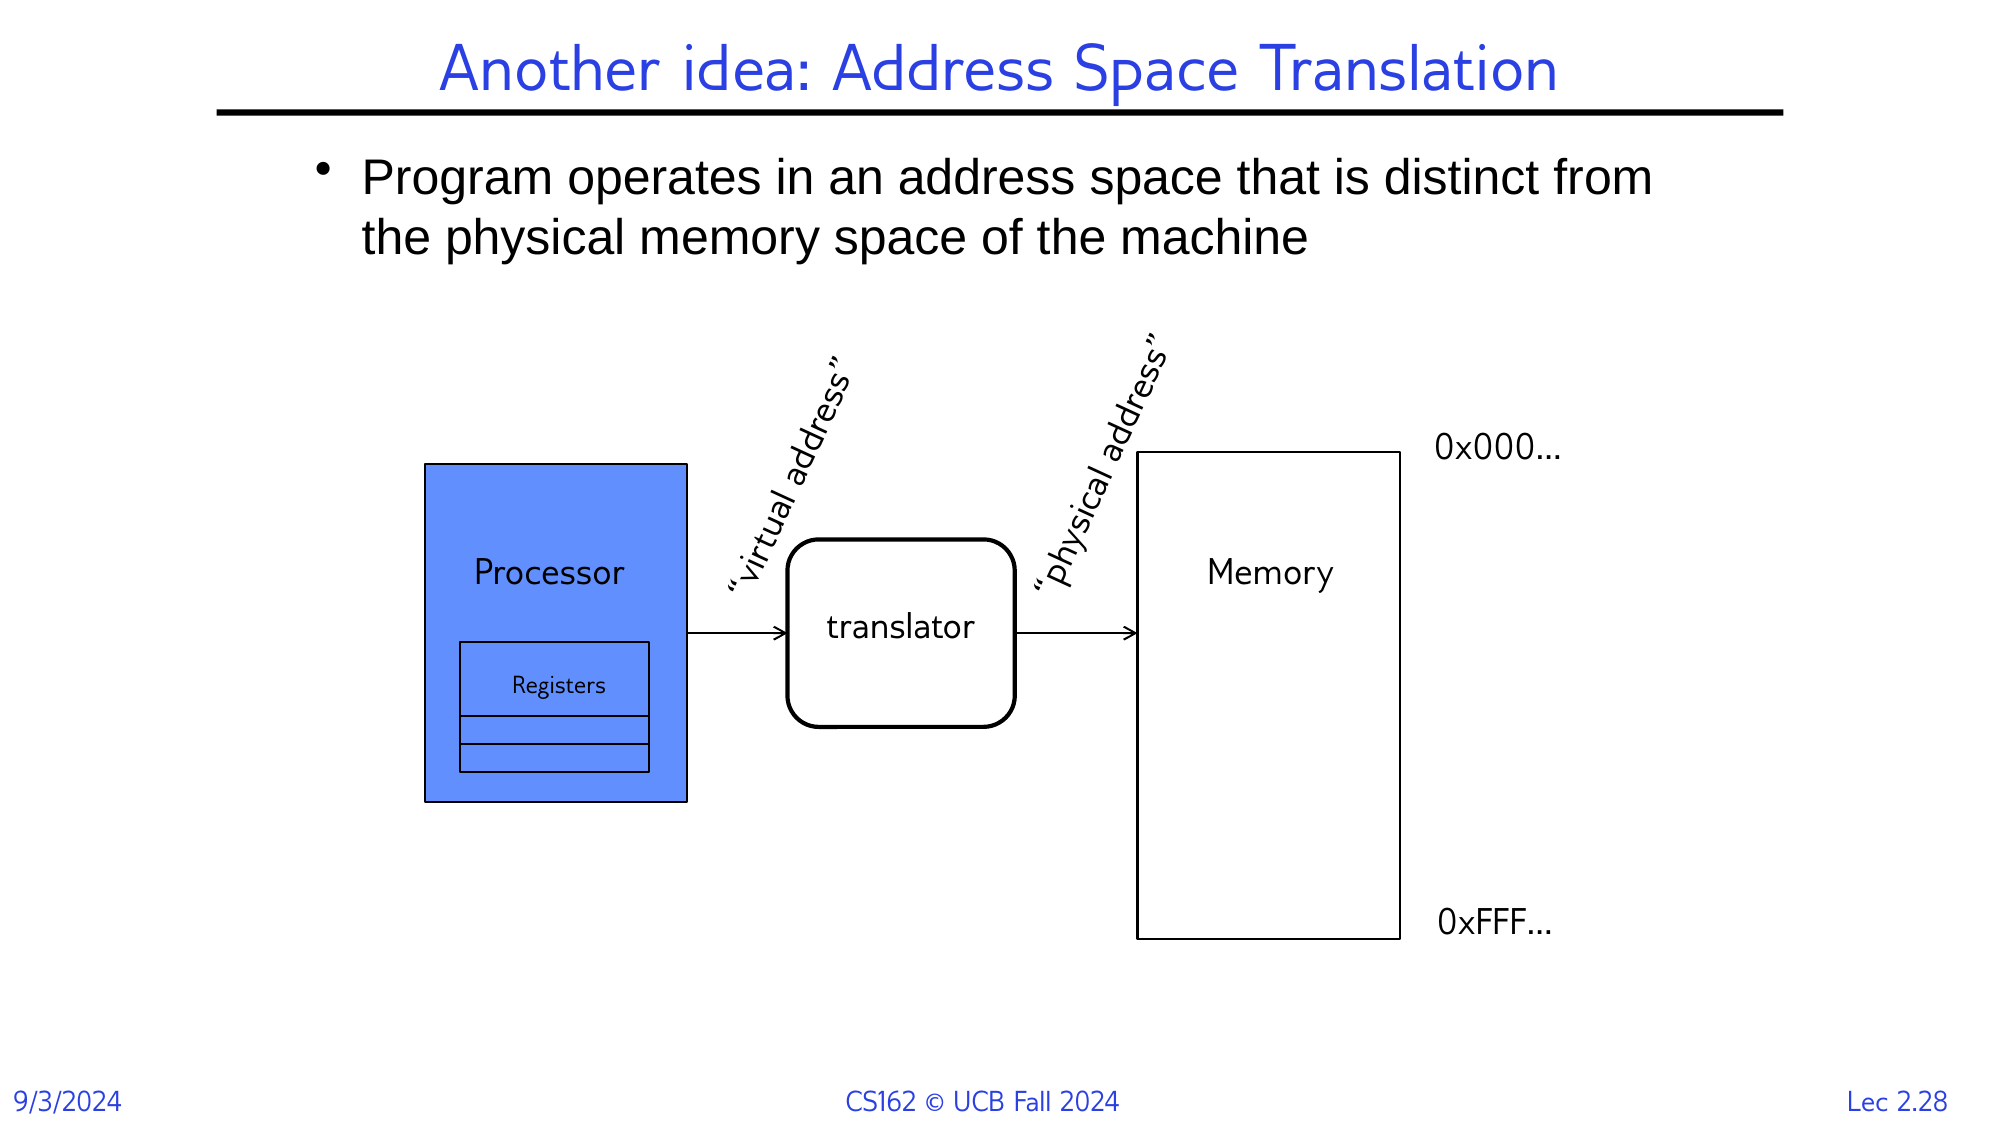

# Another idea: Address Space Translation
Program operates in an address space that is distinct from the physical memory space of the machine
0x000…
“physical address”
“virtual address”

Processor

translator
Memory

Registers

0xFFF…